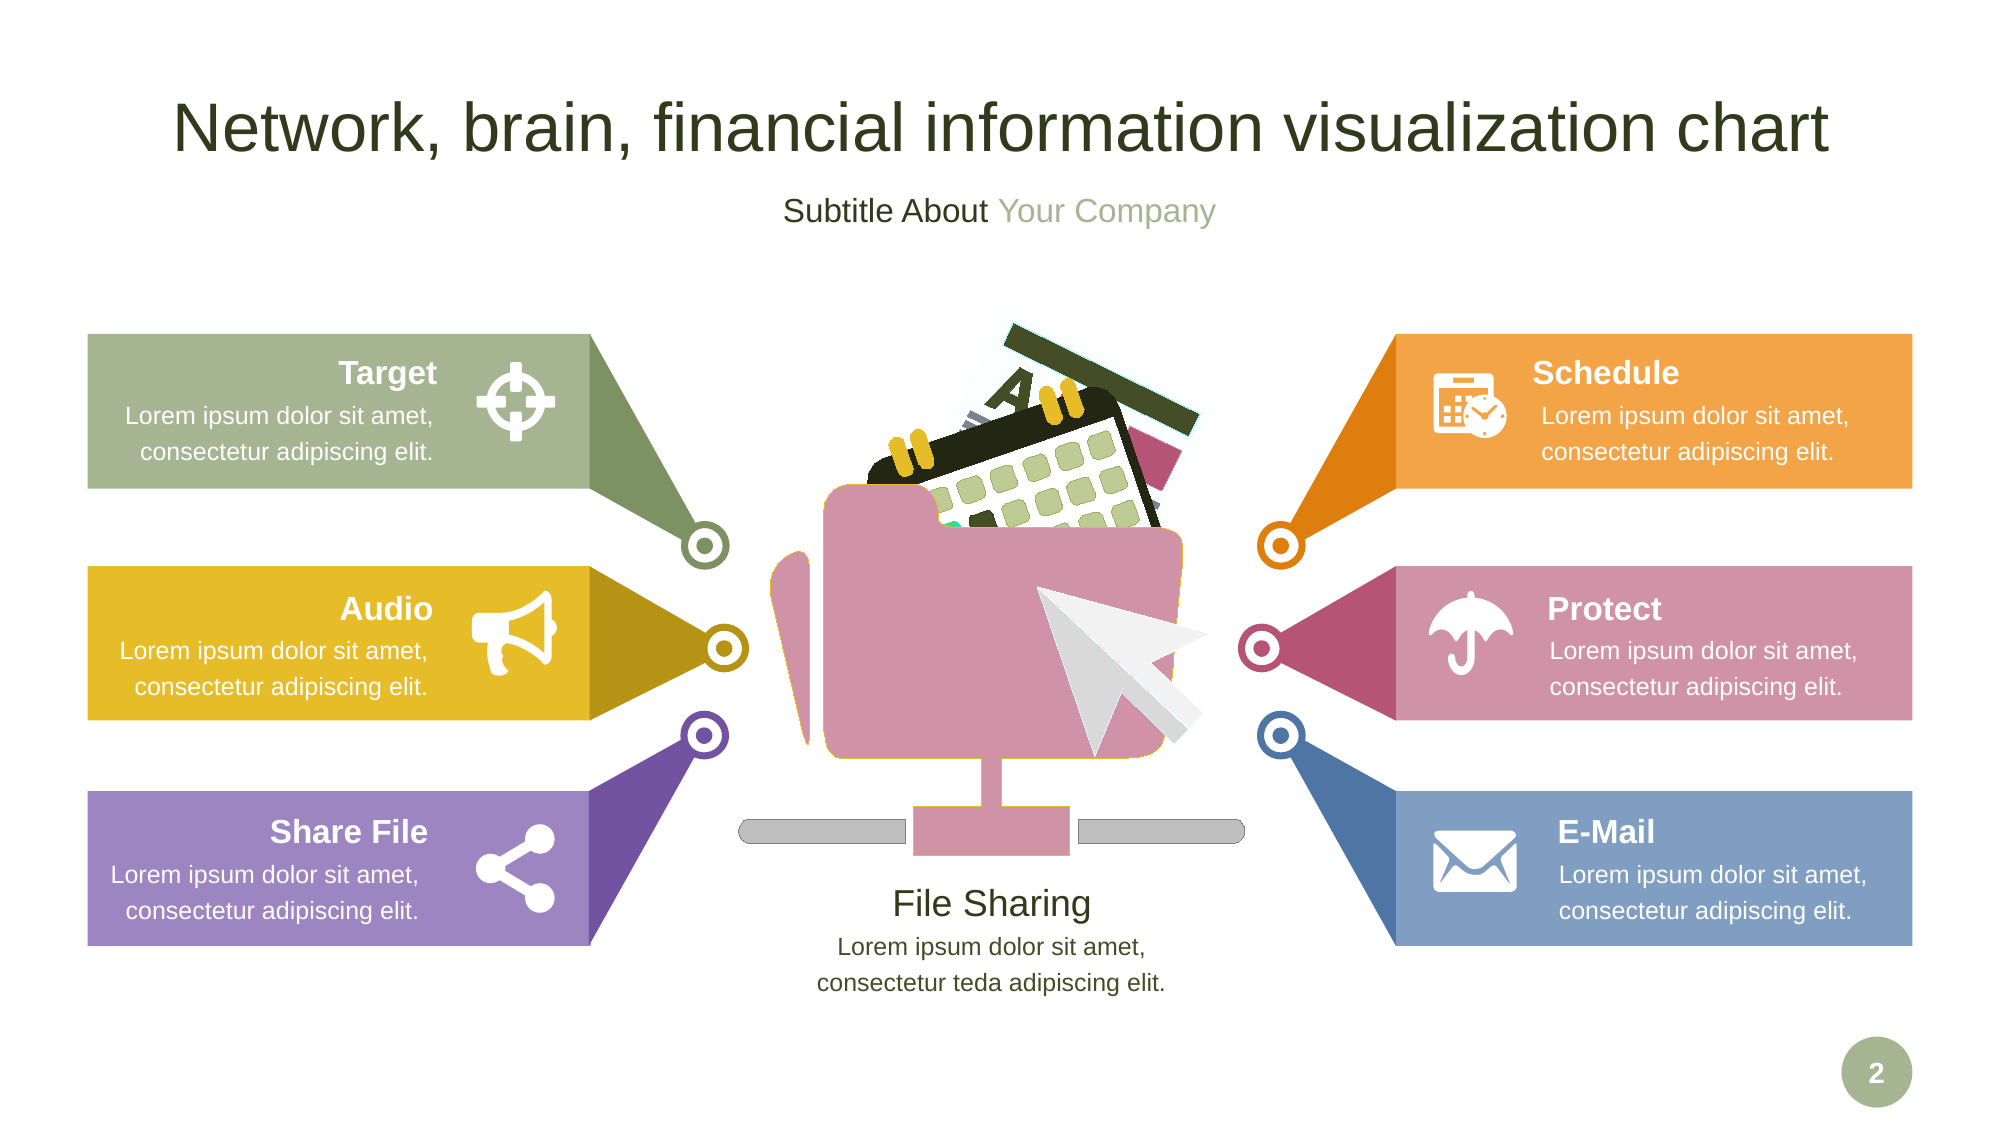

# Network, brain, financial information visualization chart

Target
Schedule

Lorem ipsum dolor sit amet, consectetur adipiscing elit.
Lorem ipsum dolor sit amet, consectetur adipiscing elit.

Audio
Protect

Lorem ipsum dolor sit amet, consectetur adipiscing elit.
Lorem ipsum dolor sit amet, consectetur adipiscing elit.

Share File
E-Mail

Lorem ipsum dolor sit amet, consectetur adipiscing elit.
Lorem ipsum dolor sit amet, consectetur adipiscing elit.
File Sharing
Lorem ipsum dolor sit amet, consectetur teda adipiscing elit.